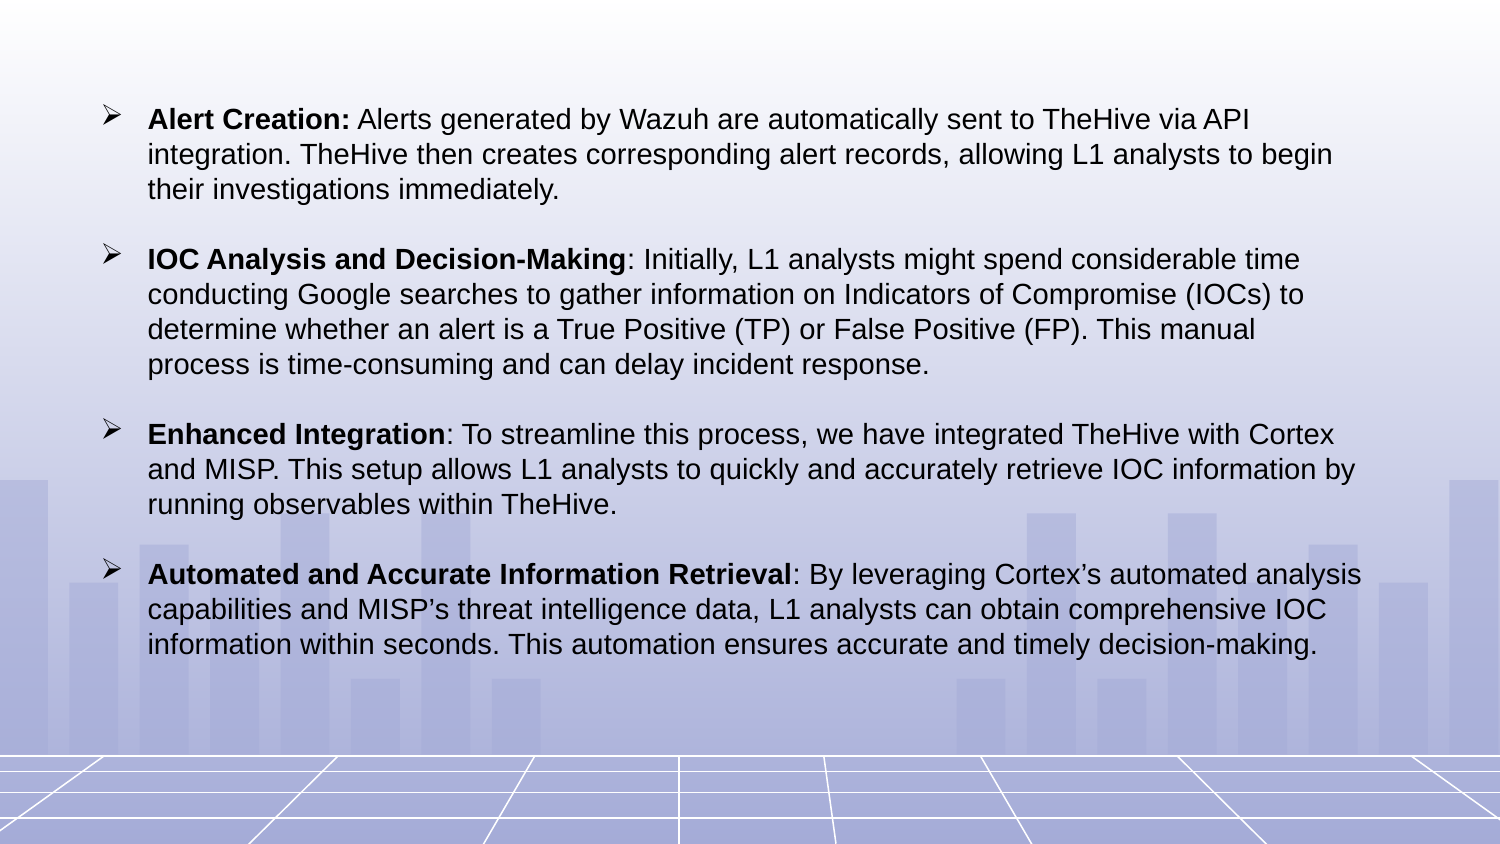

Alert Creation: Alerts generated by Wazuh are automatically sent to TheHive via API integration. TheHive then creates corresponding alert records, allowing L1 analysts to begin their investigations immediately.

IOC Analysis and Decision-Making: Initially, L1 analysts might spend considerable time conducting Google searches to gather information on Indicators of Compromise (IOCs) to determine whether an alert is a True Positive (TP) or False Positive (FP). This manual process is time-consuming and can delay incident response.

Enhanced Integration: To streamline this process, we have integrated TheHive with Cortex and MISP. This setup allows L1 analysts to quickly and accurately retrieve IOC information by running observables within TheHive.

Automated and Accurate Information Retrieval: By leveraging Cortex’s automated analysis capabilities and MISP’s threat intelligence data, L1 analysts can obtain comprehensive IOC information within seconds. This automation ensures accurate and timely decision-making.
#